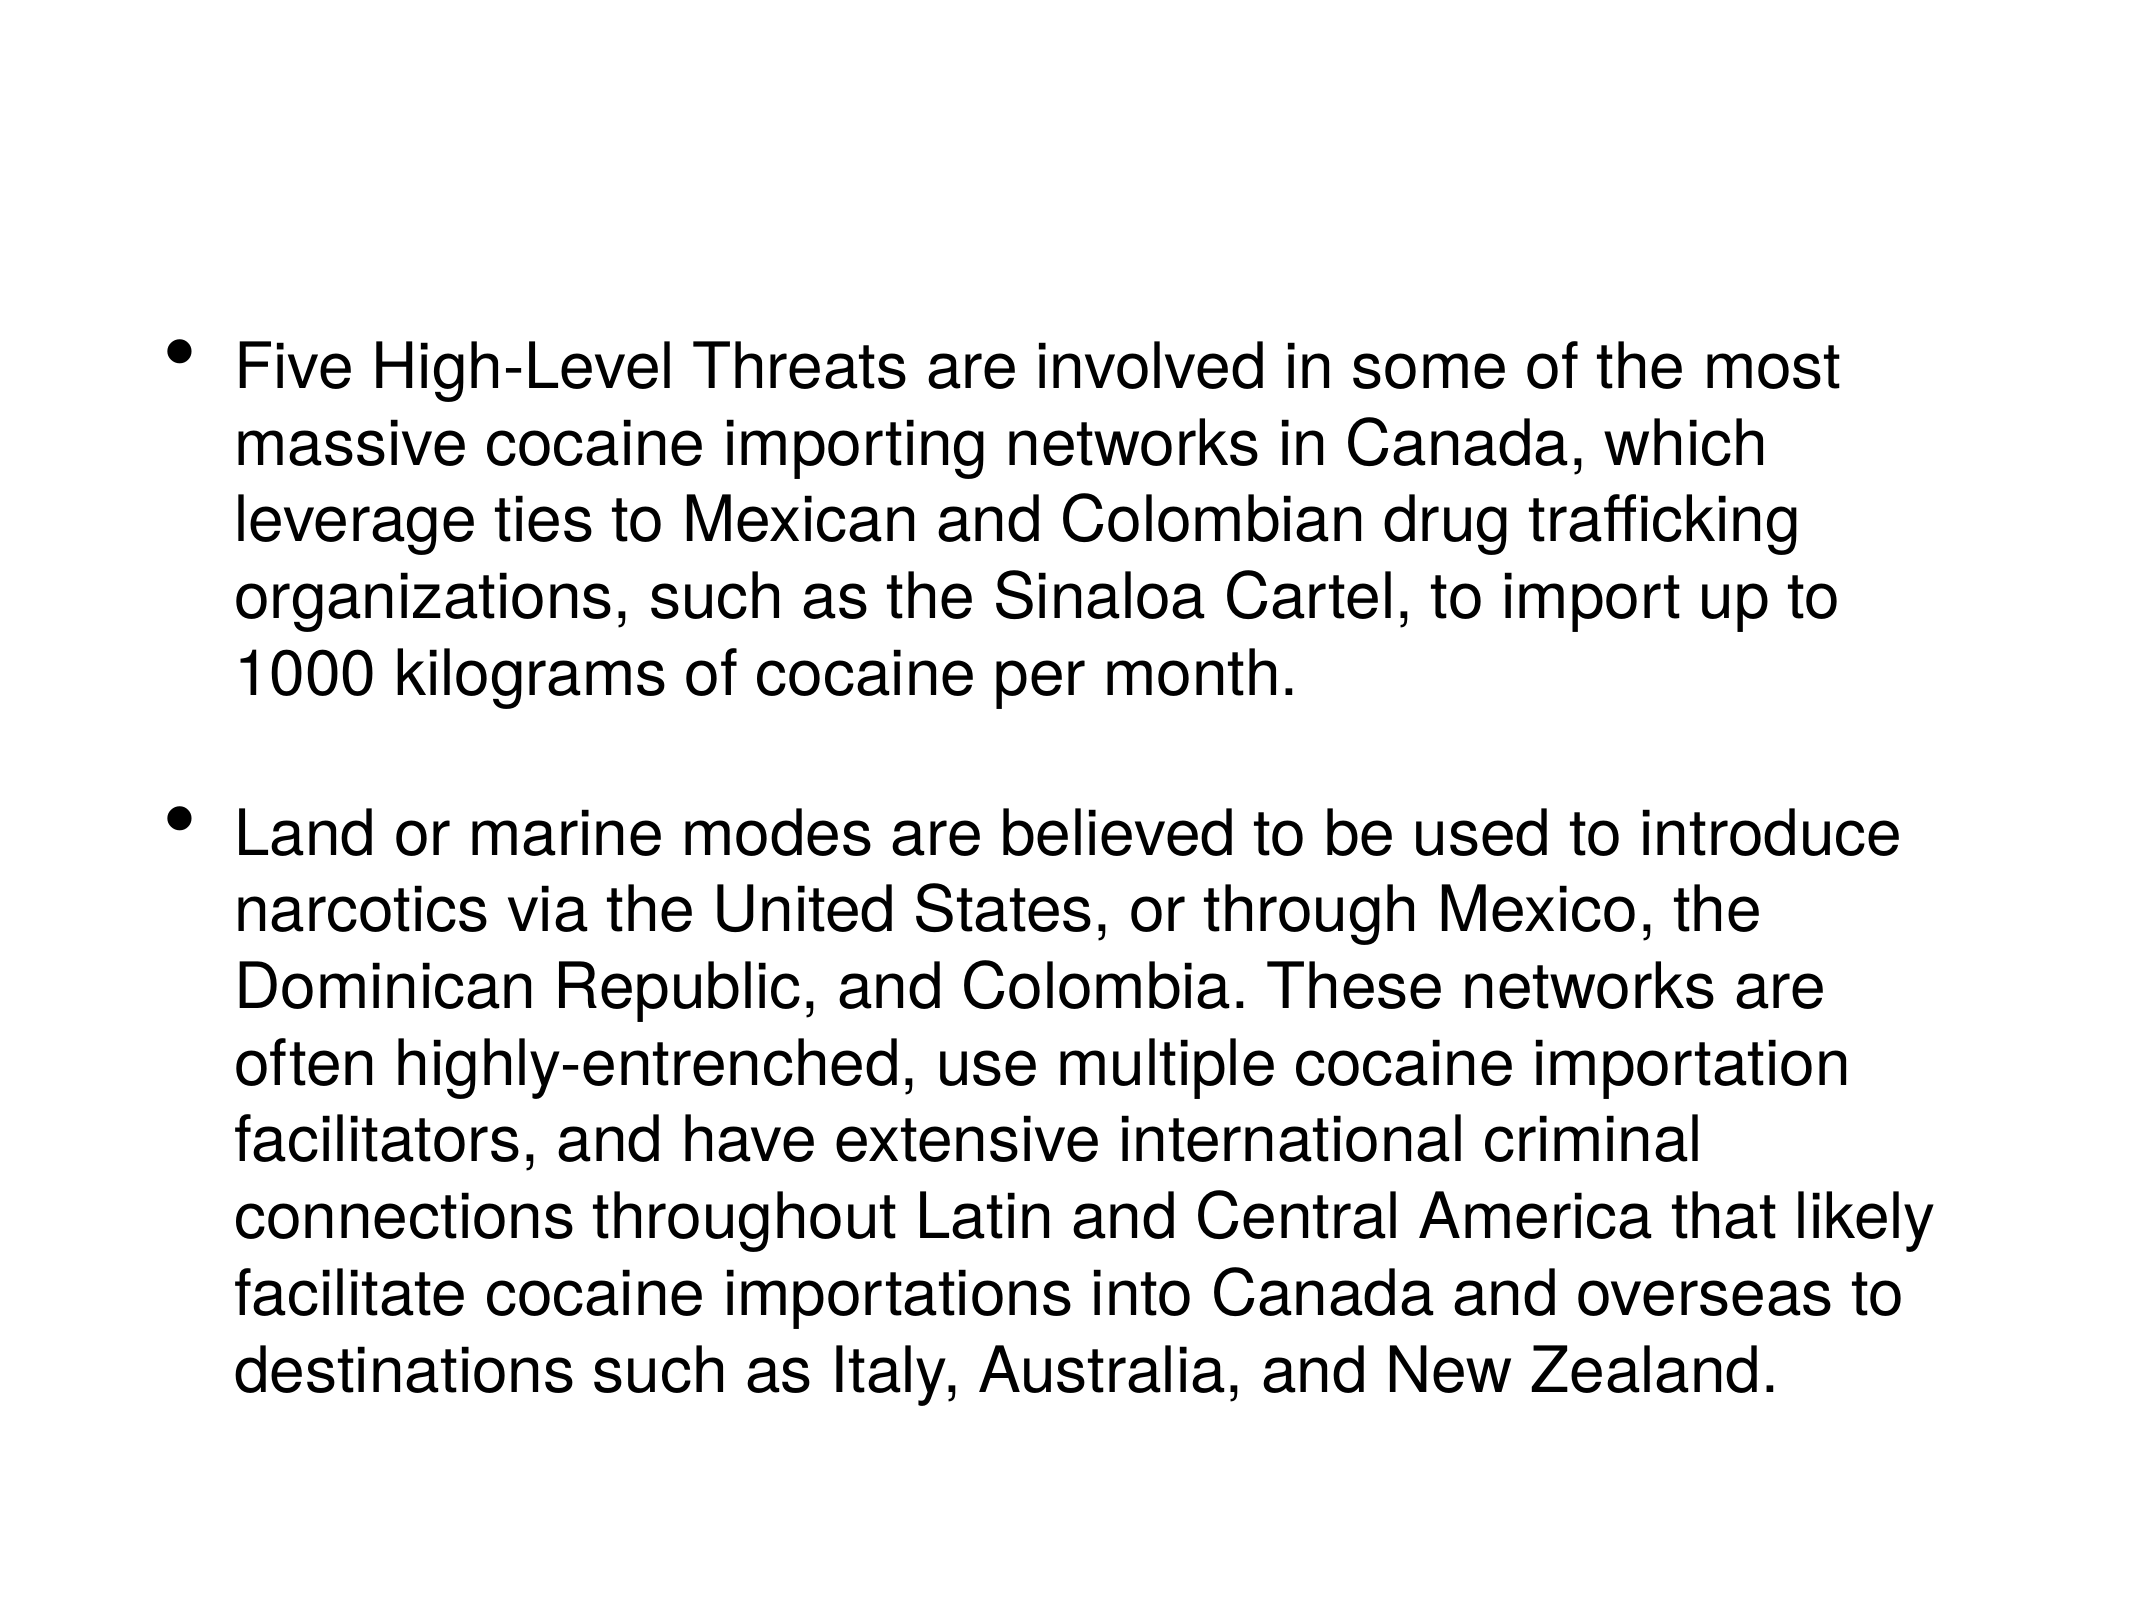

Five High-Level Threats are involved in some of the most massive cocaine importing networks in Canada, which leverage ties to Mexican and Colombian drug trafficking organizations, such as the Sinaloa Cartel, to import up to 1000 kilograms of cocaine per month.
Land or marine modes are believed to be used to introduce narcotics via the United States, or through Mexico, the Dominican Republic, and Colombia. These networks are often highly-entrenched, use multiple cocaine importation facilitators, and have extensive international criminal connections throughout Latin and Central America that likely facilitate cocaine importations into Canada and overseas to destinations such as Italy, Australia, and New Zealand.